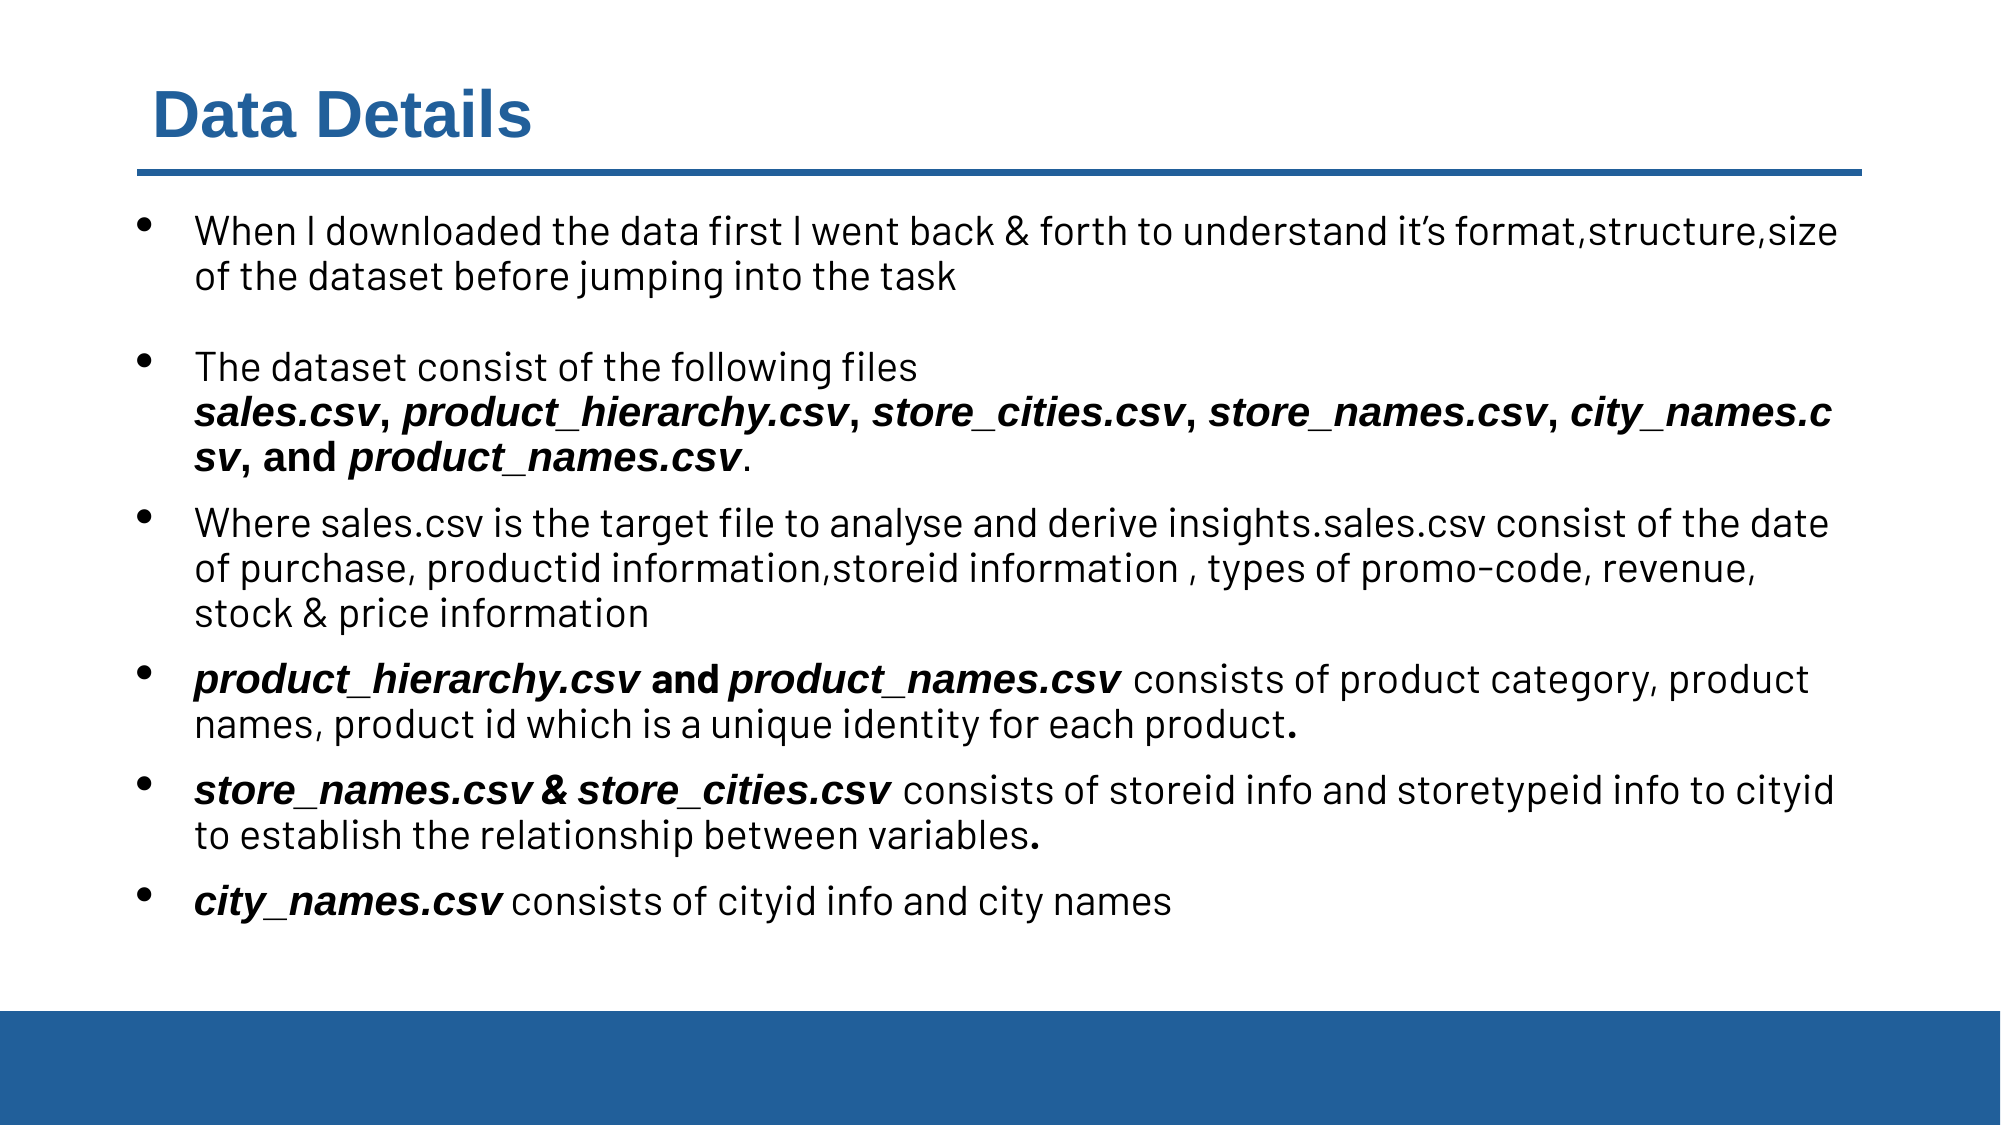

# Data Details
When I downloaded the data first I went back & forth to understand it’s format,structure,size of the dataset before jumping into the task
The dataset consist of the following files sales.csv, product_hierarchy.csv, store_cities.csv, store_names.csv, city_names.csv, and product_names.csv.
Where sales.csv is the target file to analyse and derive insights.sales.csv consist of the date of purchase, productid information,storeid information , types of promo-code, revenue, stock & price information
product_hierarchy.csv and product_names.csv consists of product category, product names, product id which is a unique identity for each product.
store_names.csv & store_cities.csv consists of storeid info and storetypeid info to cityid to establish the relationship between variables.
city_names.csv consists of cityid info and city names